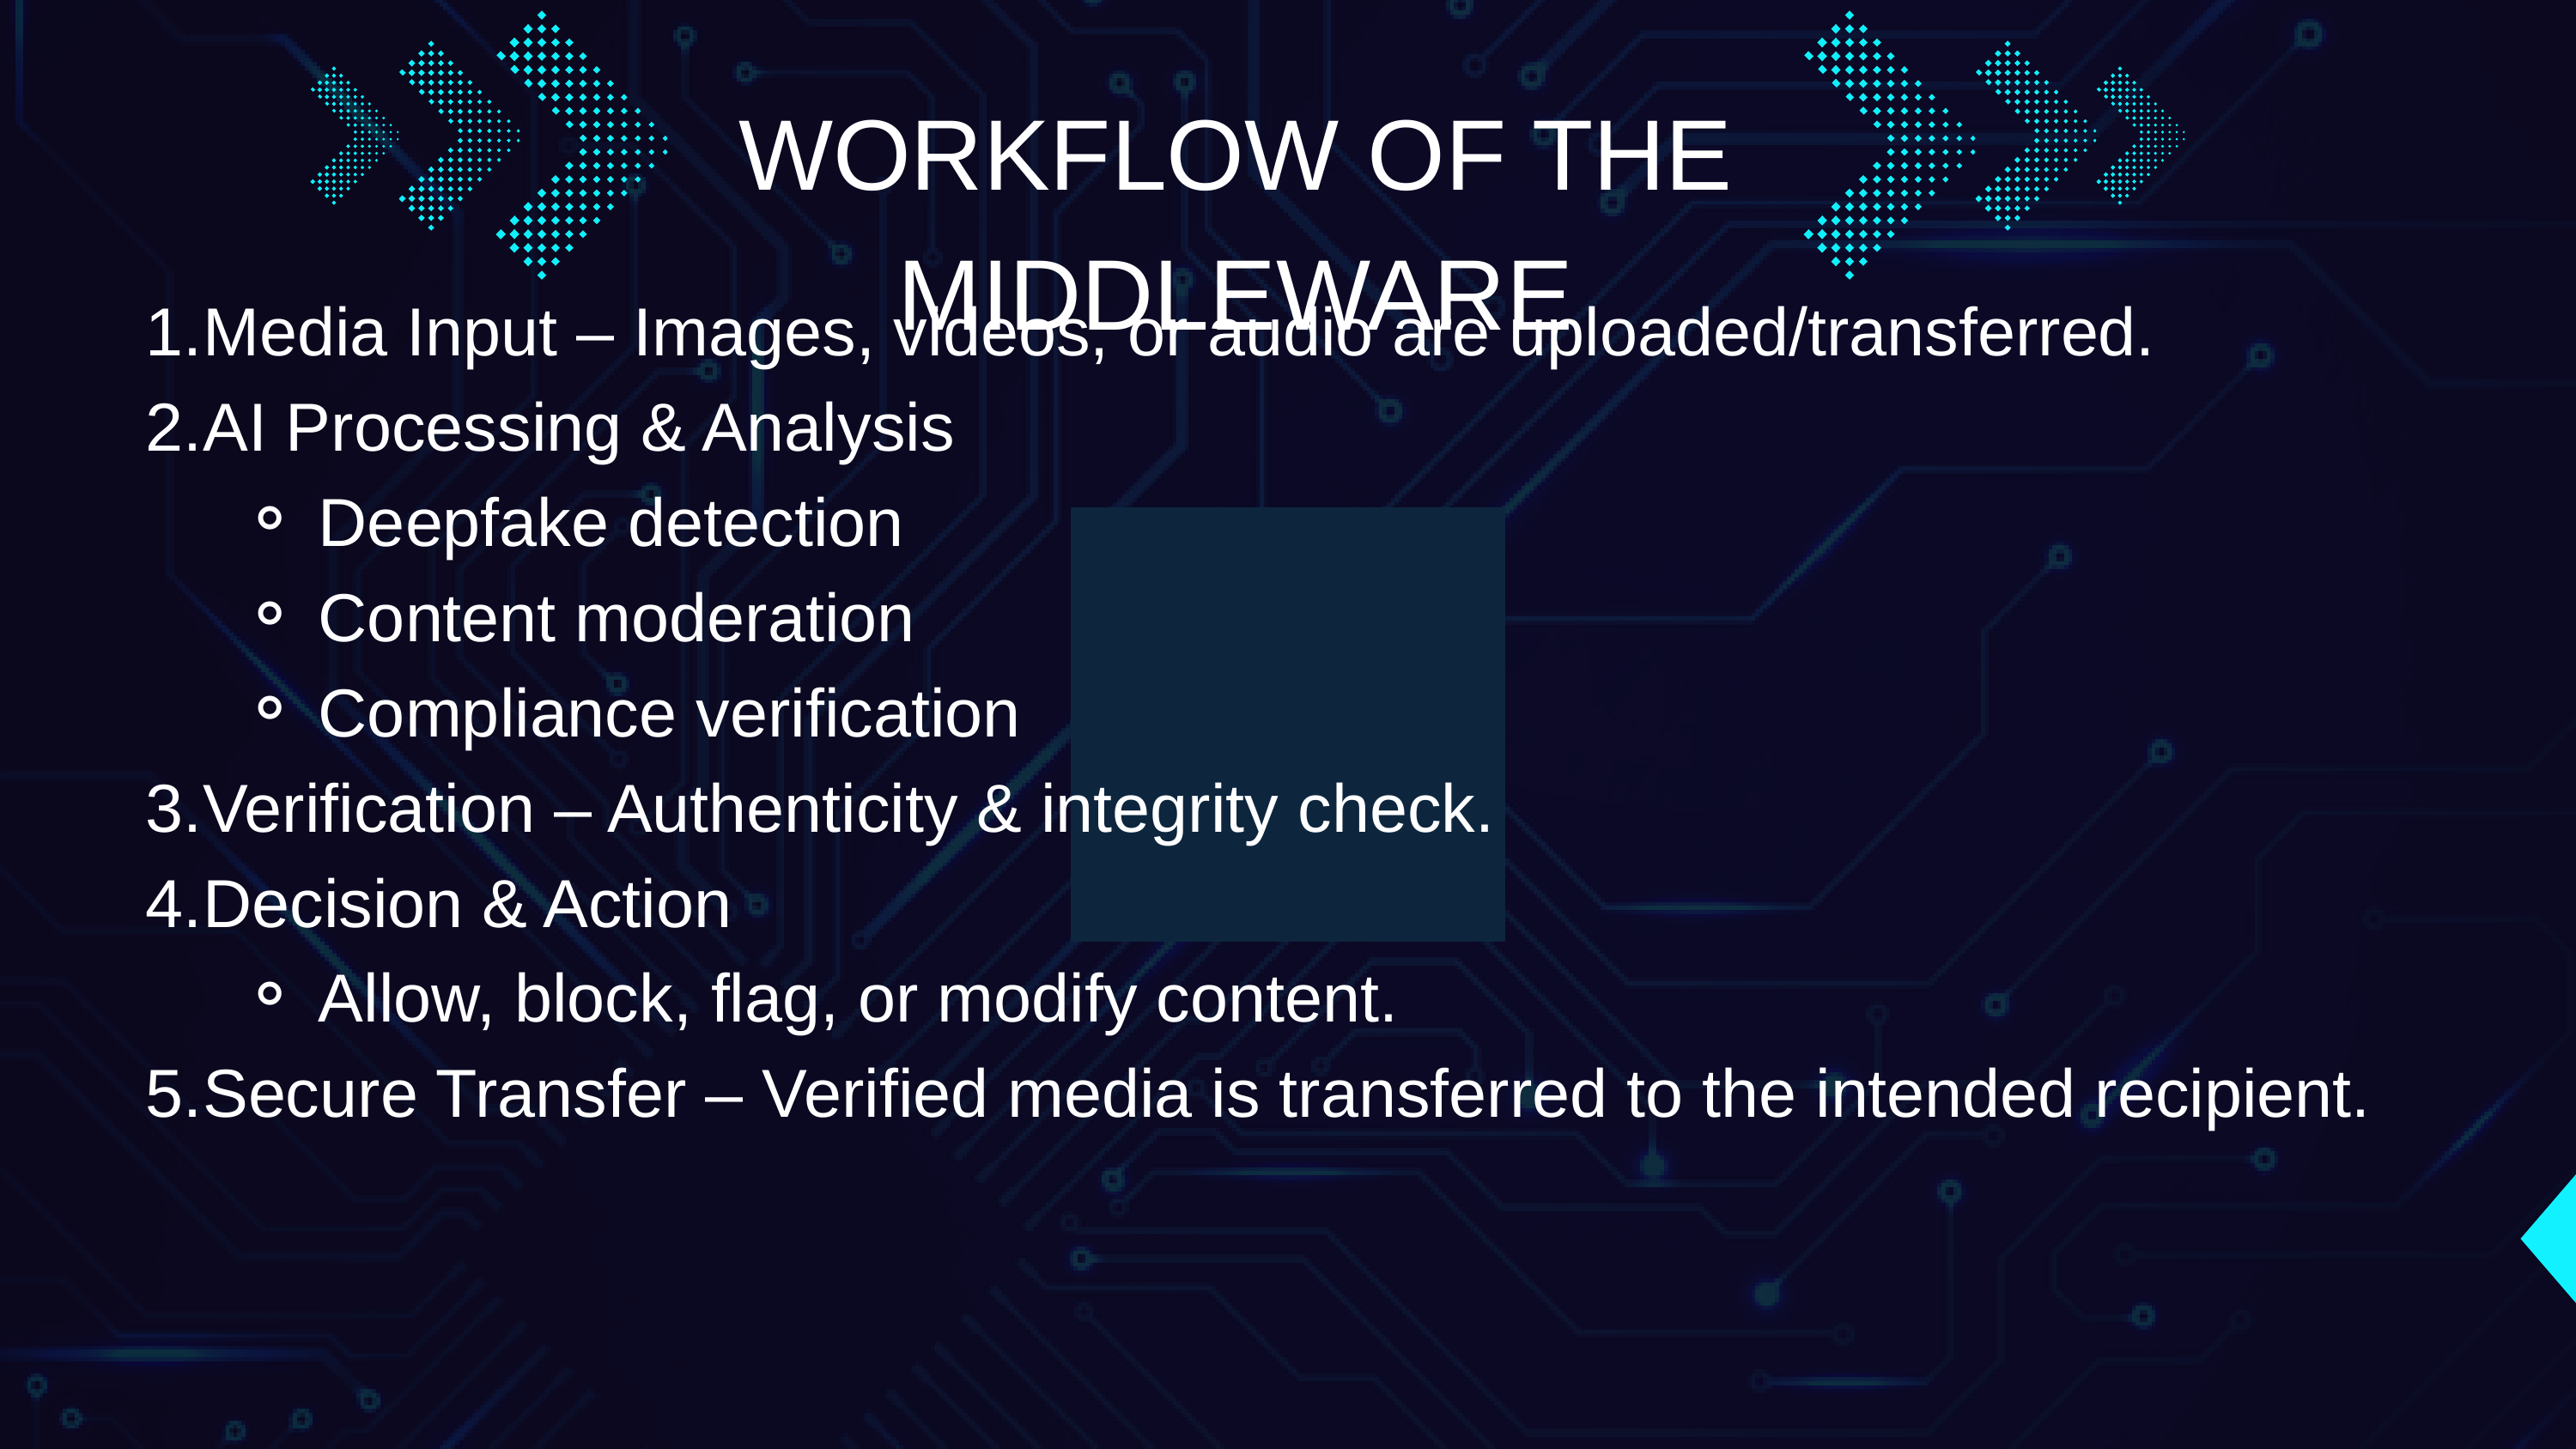

WORKFLOW OF THE MIDDLEWARE

Media Input – Images, videos, or audio are uploaded/transferred.
AI Processing & Analysis
Deepfake detection
Content moderation
Compliance verification
Verification – Authenticity & integrity check.
Decision & Action
Allow, block, flag, or modify content.
Secure Transfer – Verified media is transferred to the intended recipient.